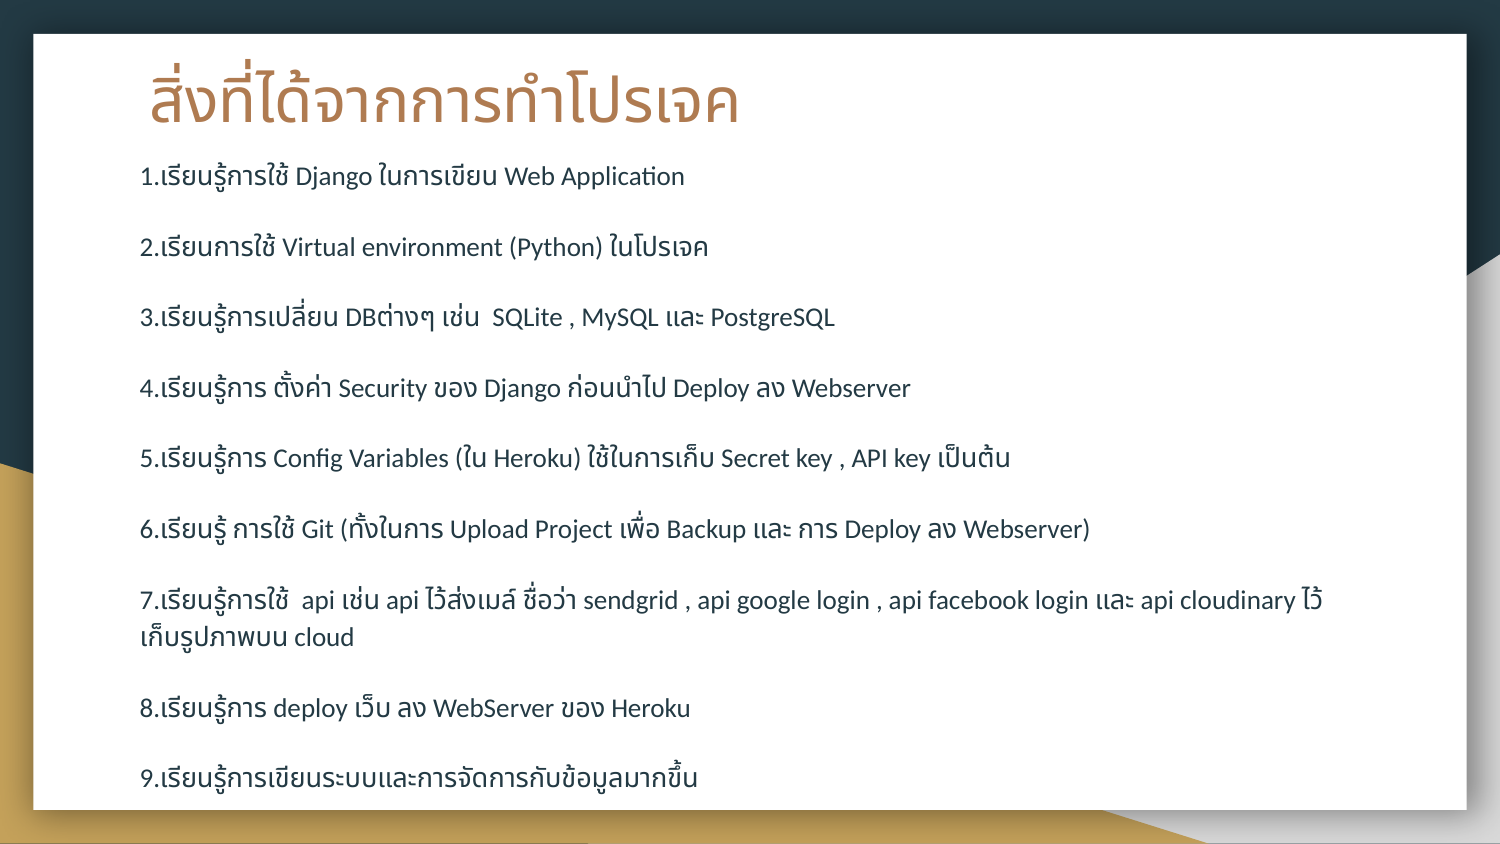

# สิ่งที่ได้จากการทำโปรเจค
1.เรียนรู้การใช้ Django ในการเขียน Web Application
2.เรียนการใช้ Virtual environment (Python) ในโปรเจค
3.เรียนรู้การเปลี่ยน DBต่างๆ เช่น  SQLite , MySQL และ PostgreSQL
4.เรียนรู้การ ตั้งค่า Security ของ Django ก่อนนำไป Deploy ลง Webserver
5.เรียนรู้การ Config Variables (ใน Heroku) ใช้ในการเก็บ Secret key , API key เป็นต้น
6.เรียนรู้ การใช้ Git (ทั้งในการ Upload Project เพื่อ Backup และ การ Deploy ลง Webserver)
7.เรียนรู้การใช้  api เช่น api ไว้ส่งเมล์ ชื่อว่า sendgrid , api google login , api facebook login และ api cloudinary ไว้เก็บรูปภาพบน cloud
8.เรียนรู้การ deploy เว็บ ลง WebServer ของ Heroku
9.เรียนรู้การเขียนระบบและการจัดการกับข้อมูลมากขึ้น